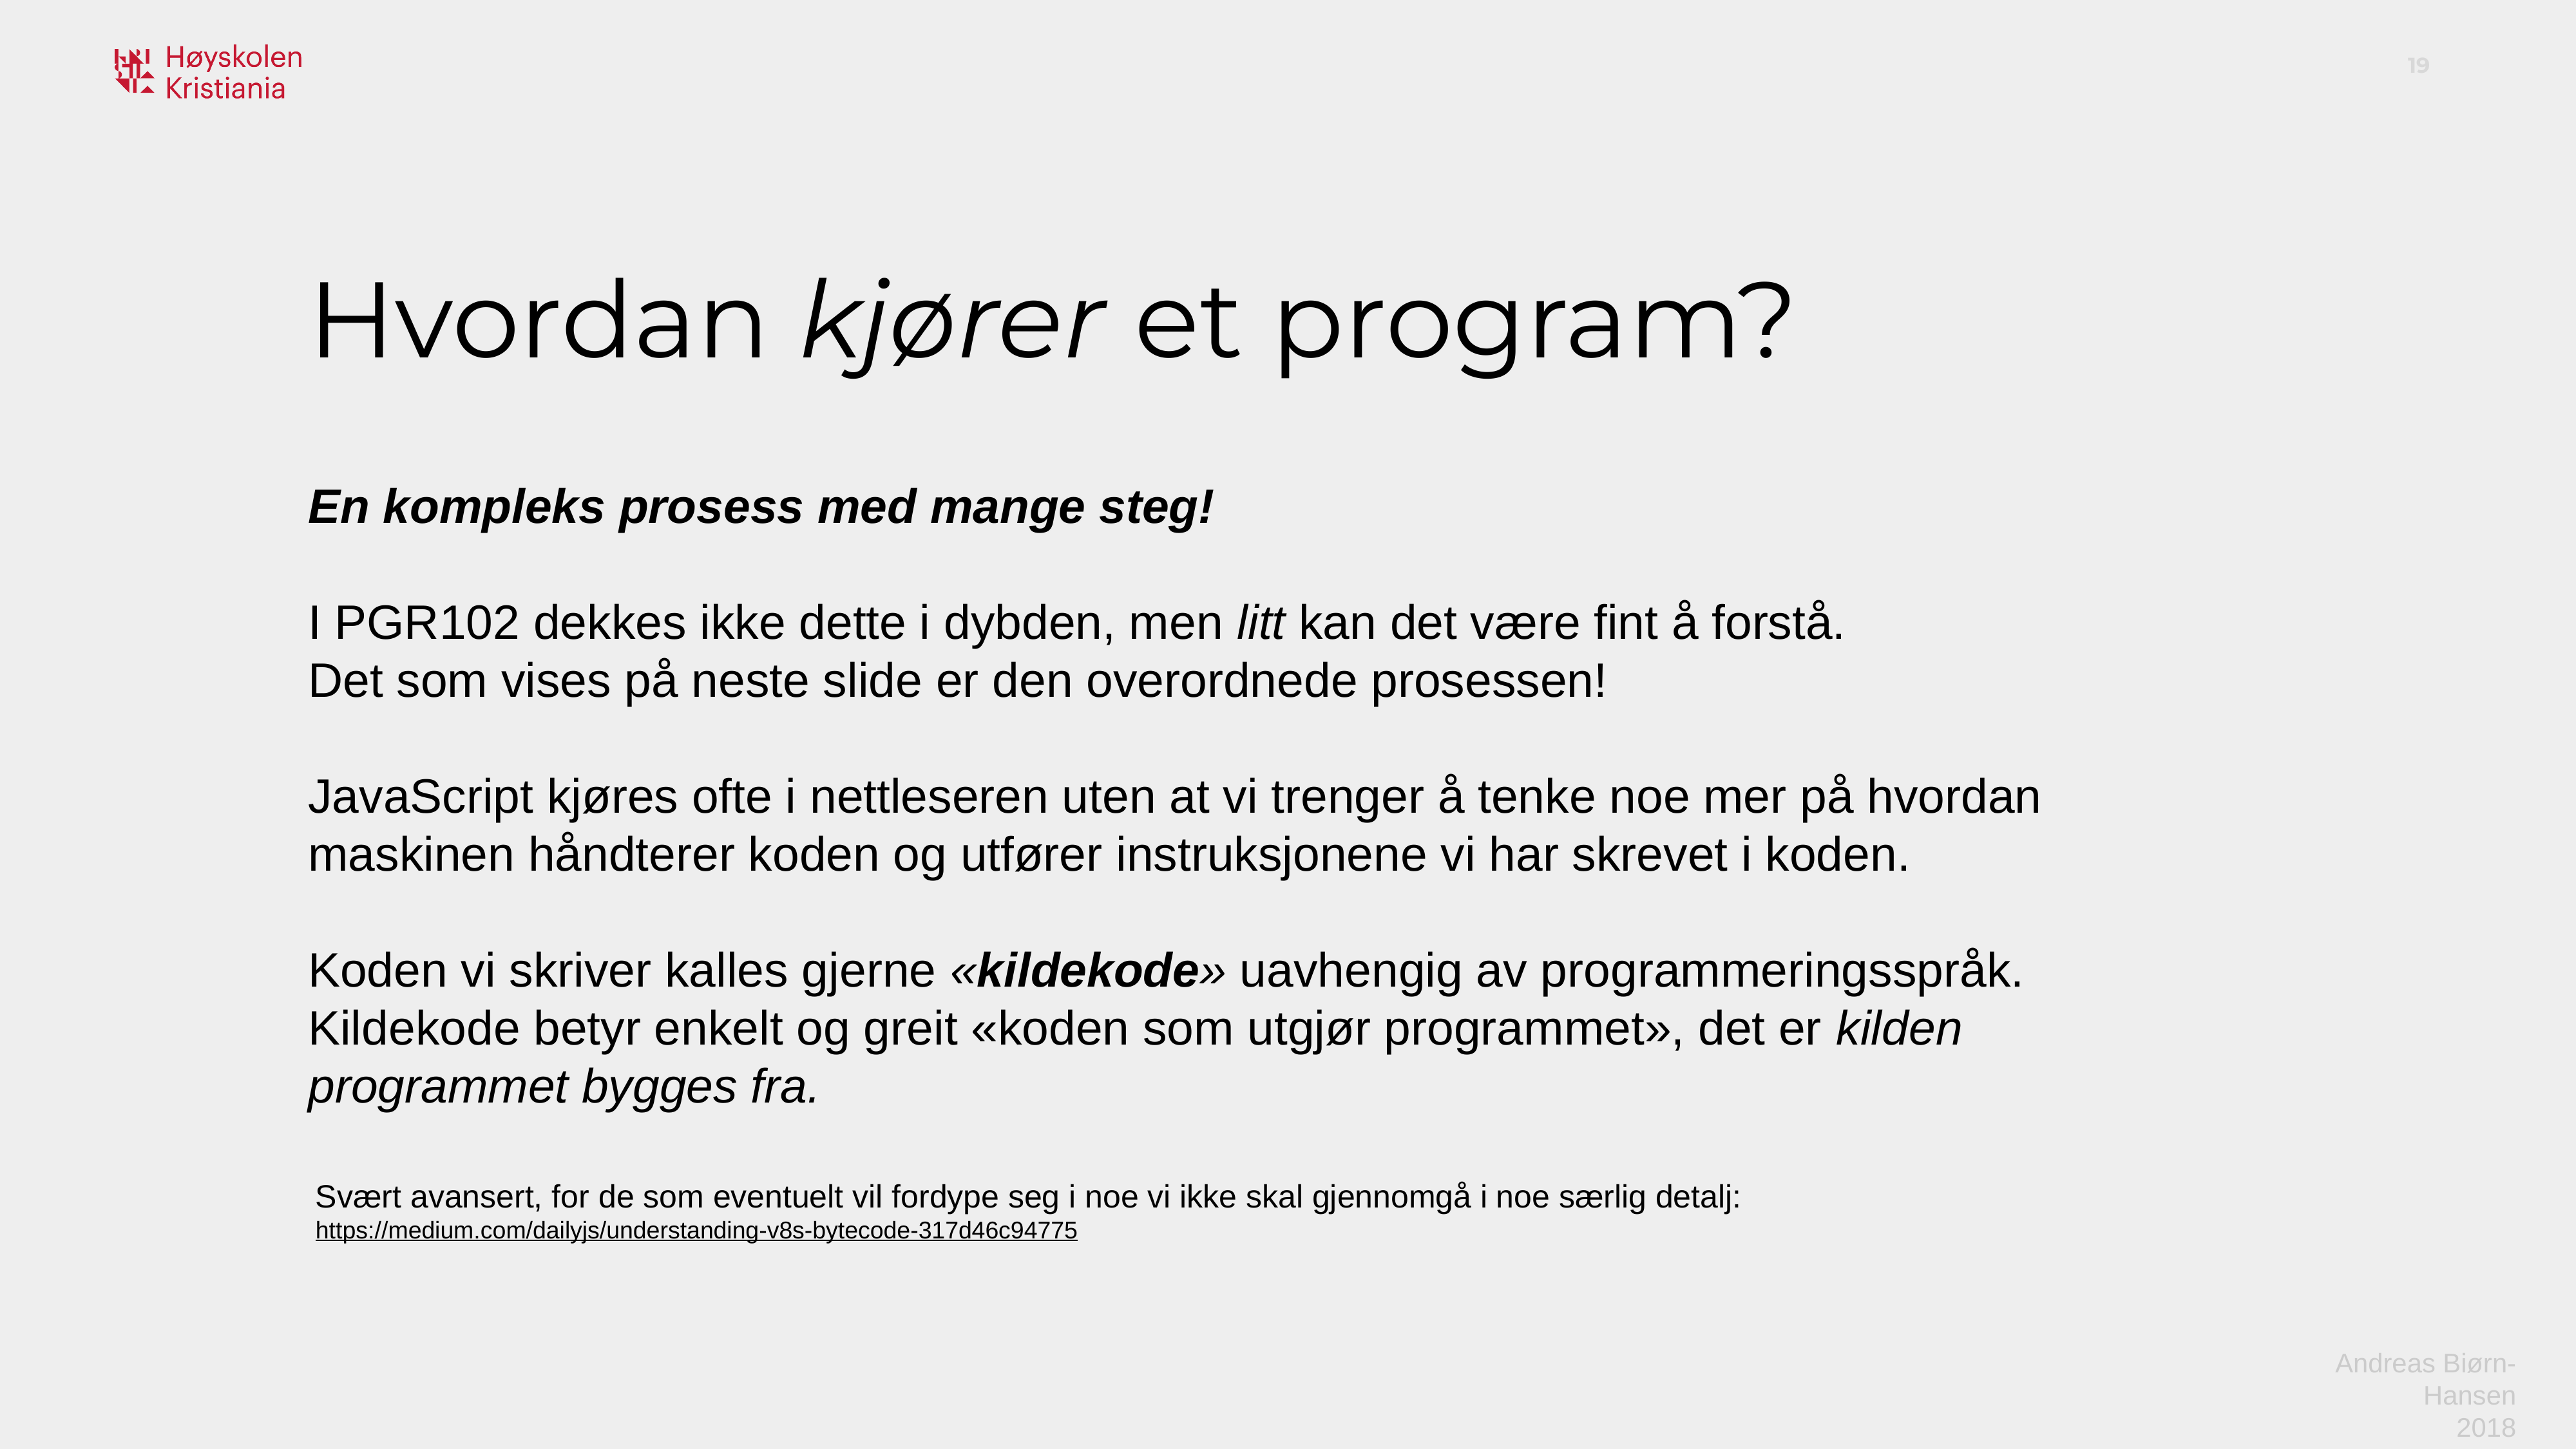

Hvordan kjører et program?
En kompleks prosess med mange steg!

I PGR102 dekkes ikke dette i dybden, men litt kan det være fint å forstå.
Det som vises på neste slide er den overordnede prosessen!

JavaScript kjøres ofte i nettleseren uten at vi trenger å tenke noe mer på hvordan maskinen håndterer koden og utfører instruksjonene vi har skrevet i koden.

Koden vi skriver kalles gjerne «kildekode» uavhengig av programmeringsspråk.
Kildekode betyr enkelt og greit «koden som utgjør programmet», det er kilden programmet bygges fra.

Svært avansert, for de som eventuelt vil fordype seg i noe vi ikke skal gjennomgå i noe særlig detalj:
https://medium.com/dailyjs/understanding-v8s-bytecode-317d46c94775